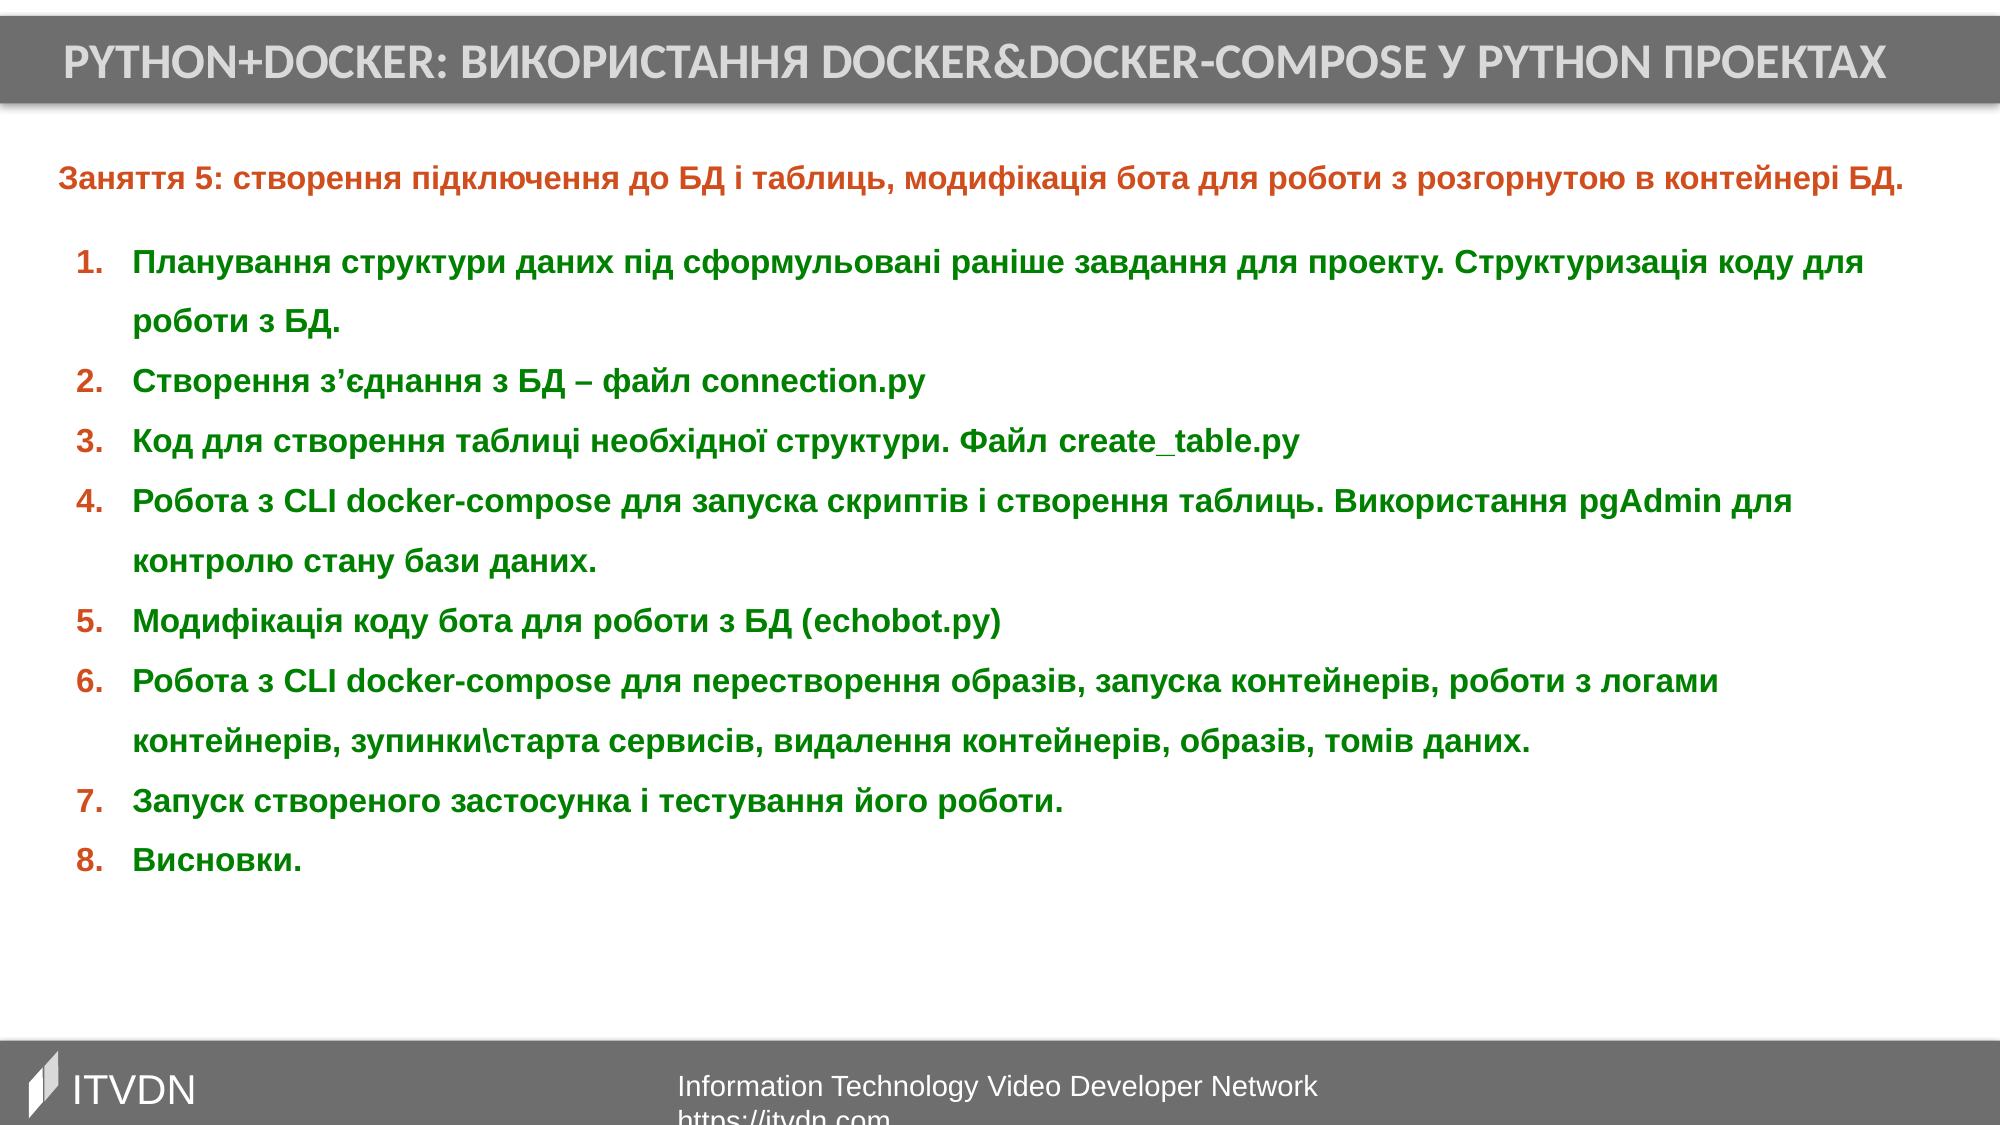

PYTHON+DOCKER: Використання DOCKER&Docker-compose у PYTHON проектах

Заняття 5: створення підключення до БД і таблиць, модифікація бота для роботи з розгорнутою в контейнері БД.
Планування структури даних під сформульовані раніше завдання для проекту. Структуризація коду для роботи з БД.
Створення з’єднання з БД – файл connection.py
Код для створення таблиці необхідної структури. Файл create_table.py
Робота з CLI docker-compose для запуска скриптів і створення таблиць. Використання pgAdmin для контролю стану бази даних.
Модифікація коду бота для роботи з БД (echobot.py)
Робота з CLI docker-compose для перестворення образів, запуска контейнерів, роботи з логами контейнерів, зупинки\старта сервисів, видалення контейнерів, образів, томів даних.
Запуск створеного застосунка і тестування його роботи.
Висновки.

ITVDN
Information Technology Video Developer Network                                                       https://itvdn.com